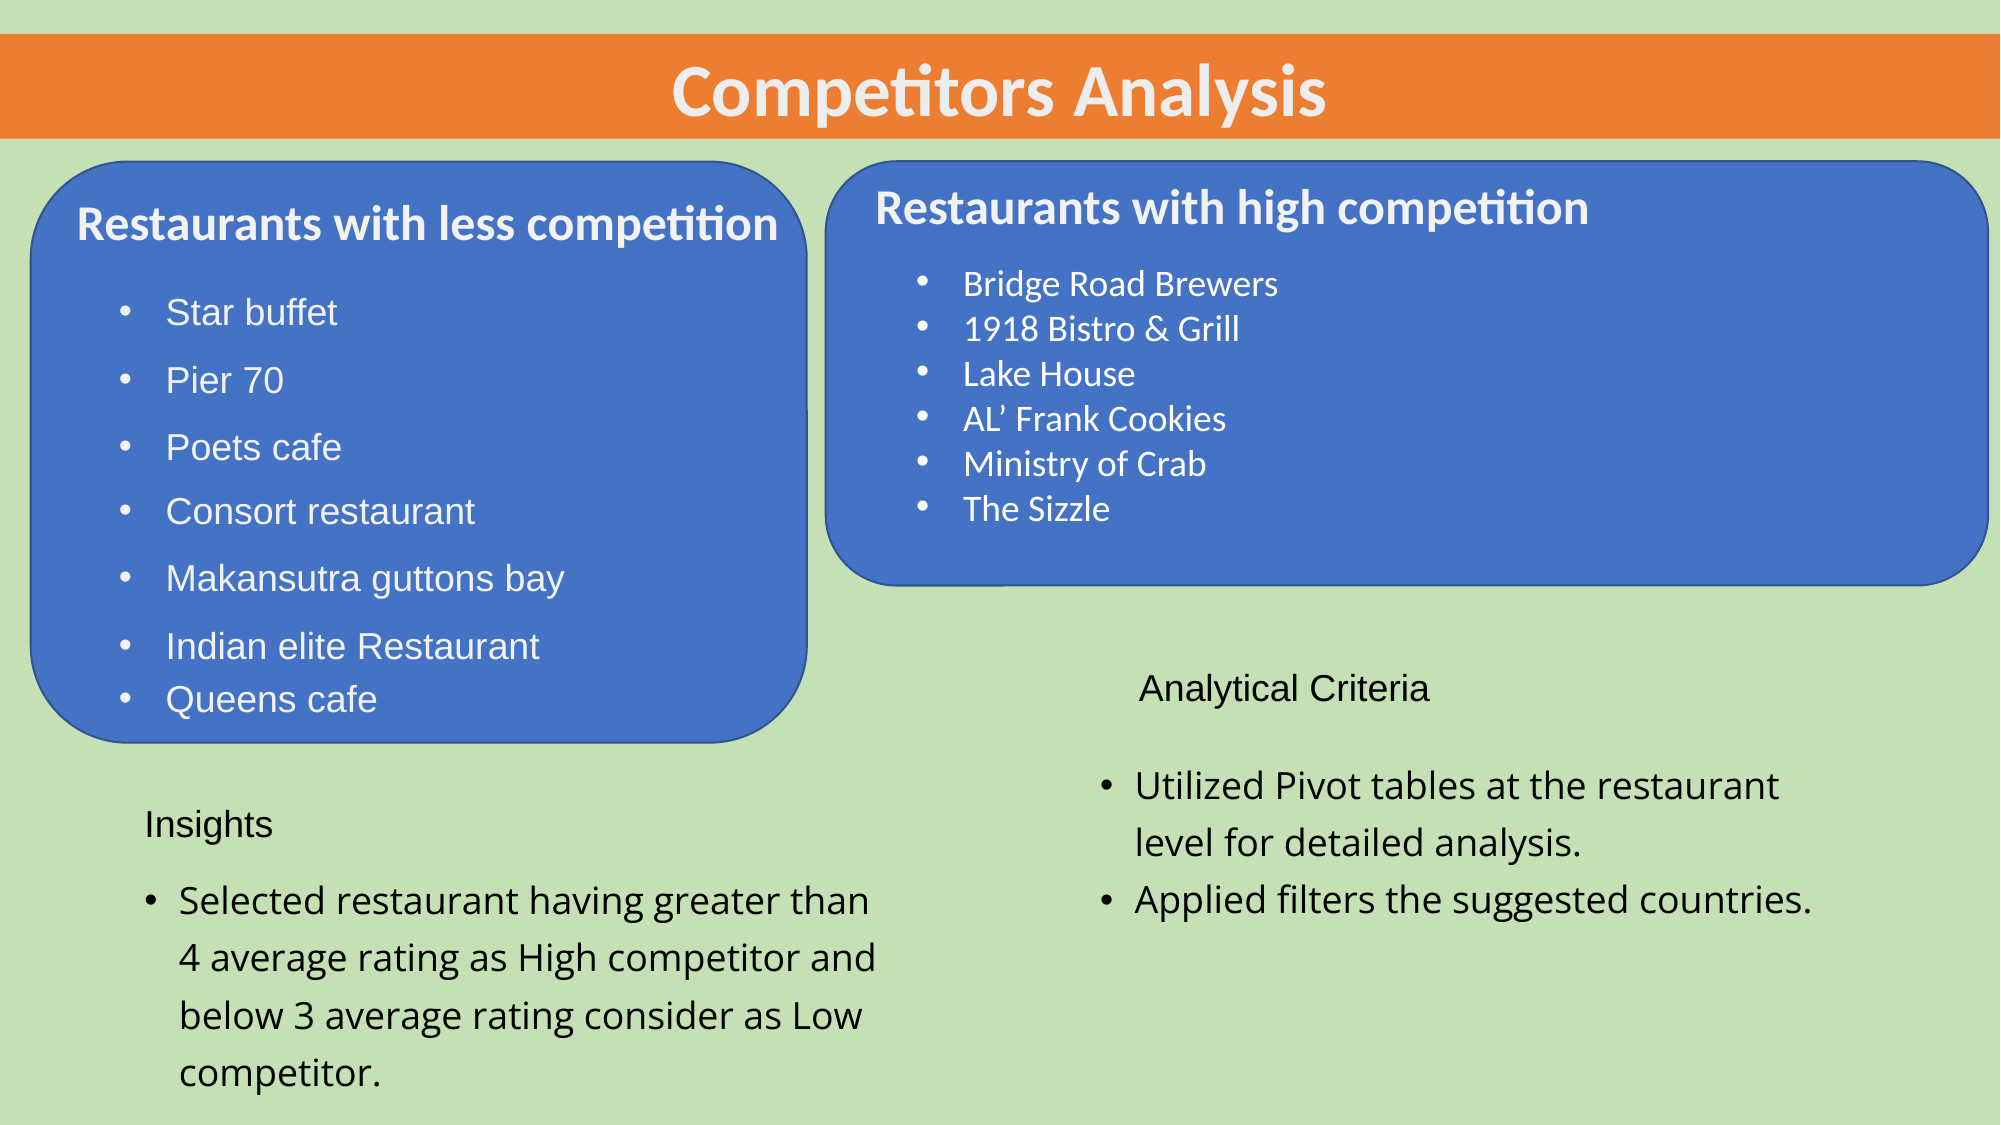

Competitors Analysis

Restaurants with high competition
Restaurants with less competition
Bridge Road Brewers
1918 Bistro & Grill
Lake House
AL’ Frank Cookies
Ministry of Crab
The Sizzle

Star buffet
Pier 70
Poets cafe
Consort restaurant
Makansutra guttons bay
Indian elite Restaurant
Analytical Criteria
Queens cafe
Utilized Pivot tables at the restaurant level for detailed analysis.
Applied filters the suggested countries.
Insights
Selected restaurant having greater than 4 average rating as High competitor and below 3 average rating consider as Low competitor.